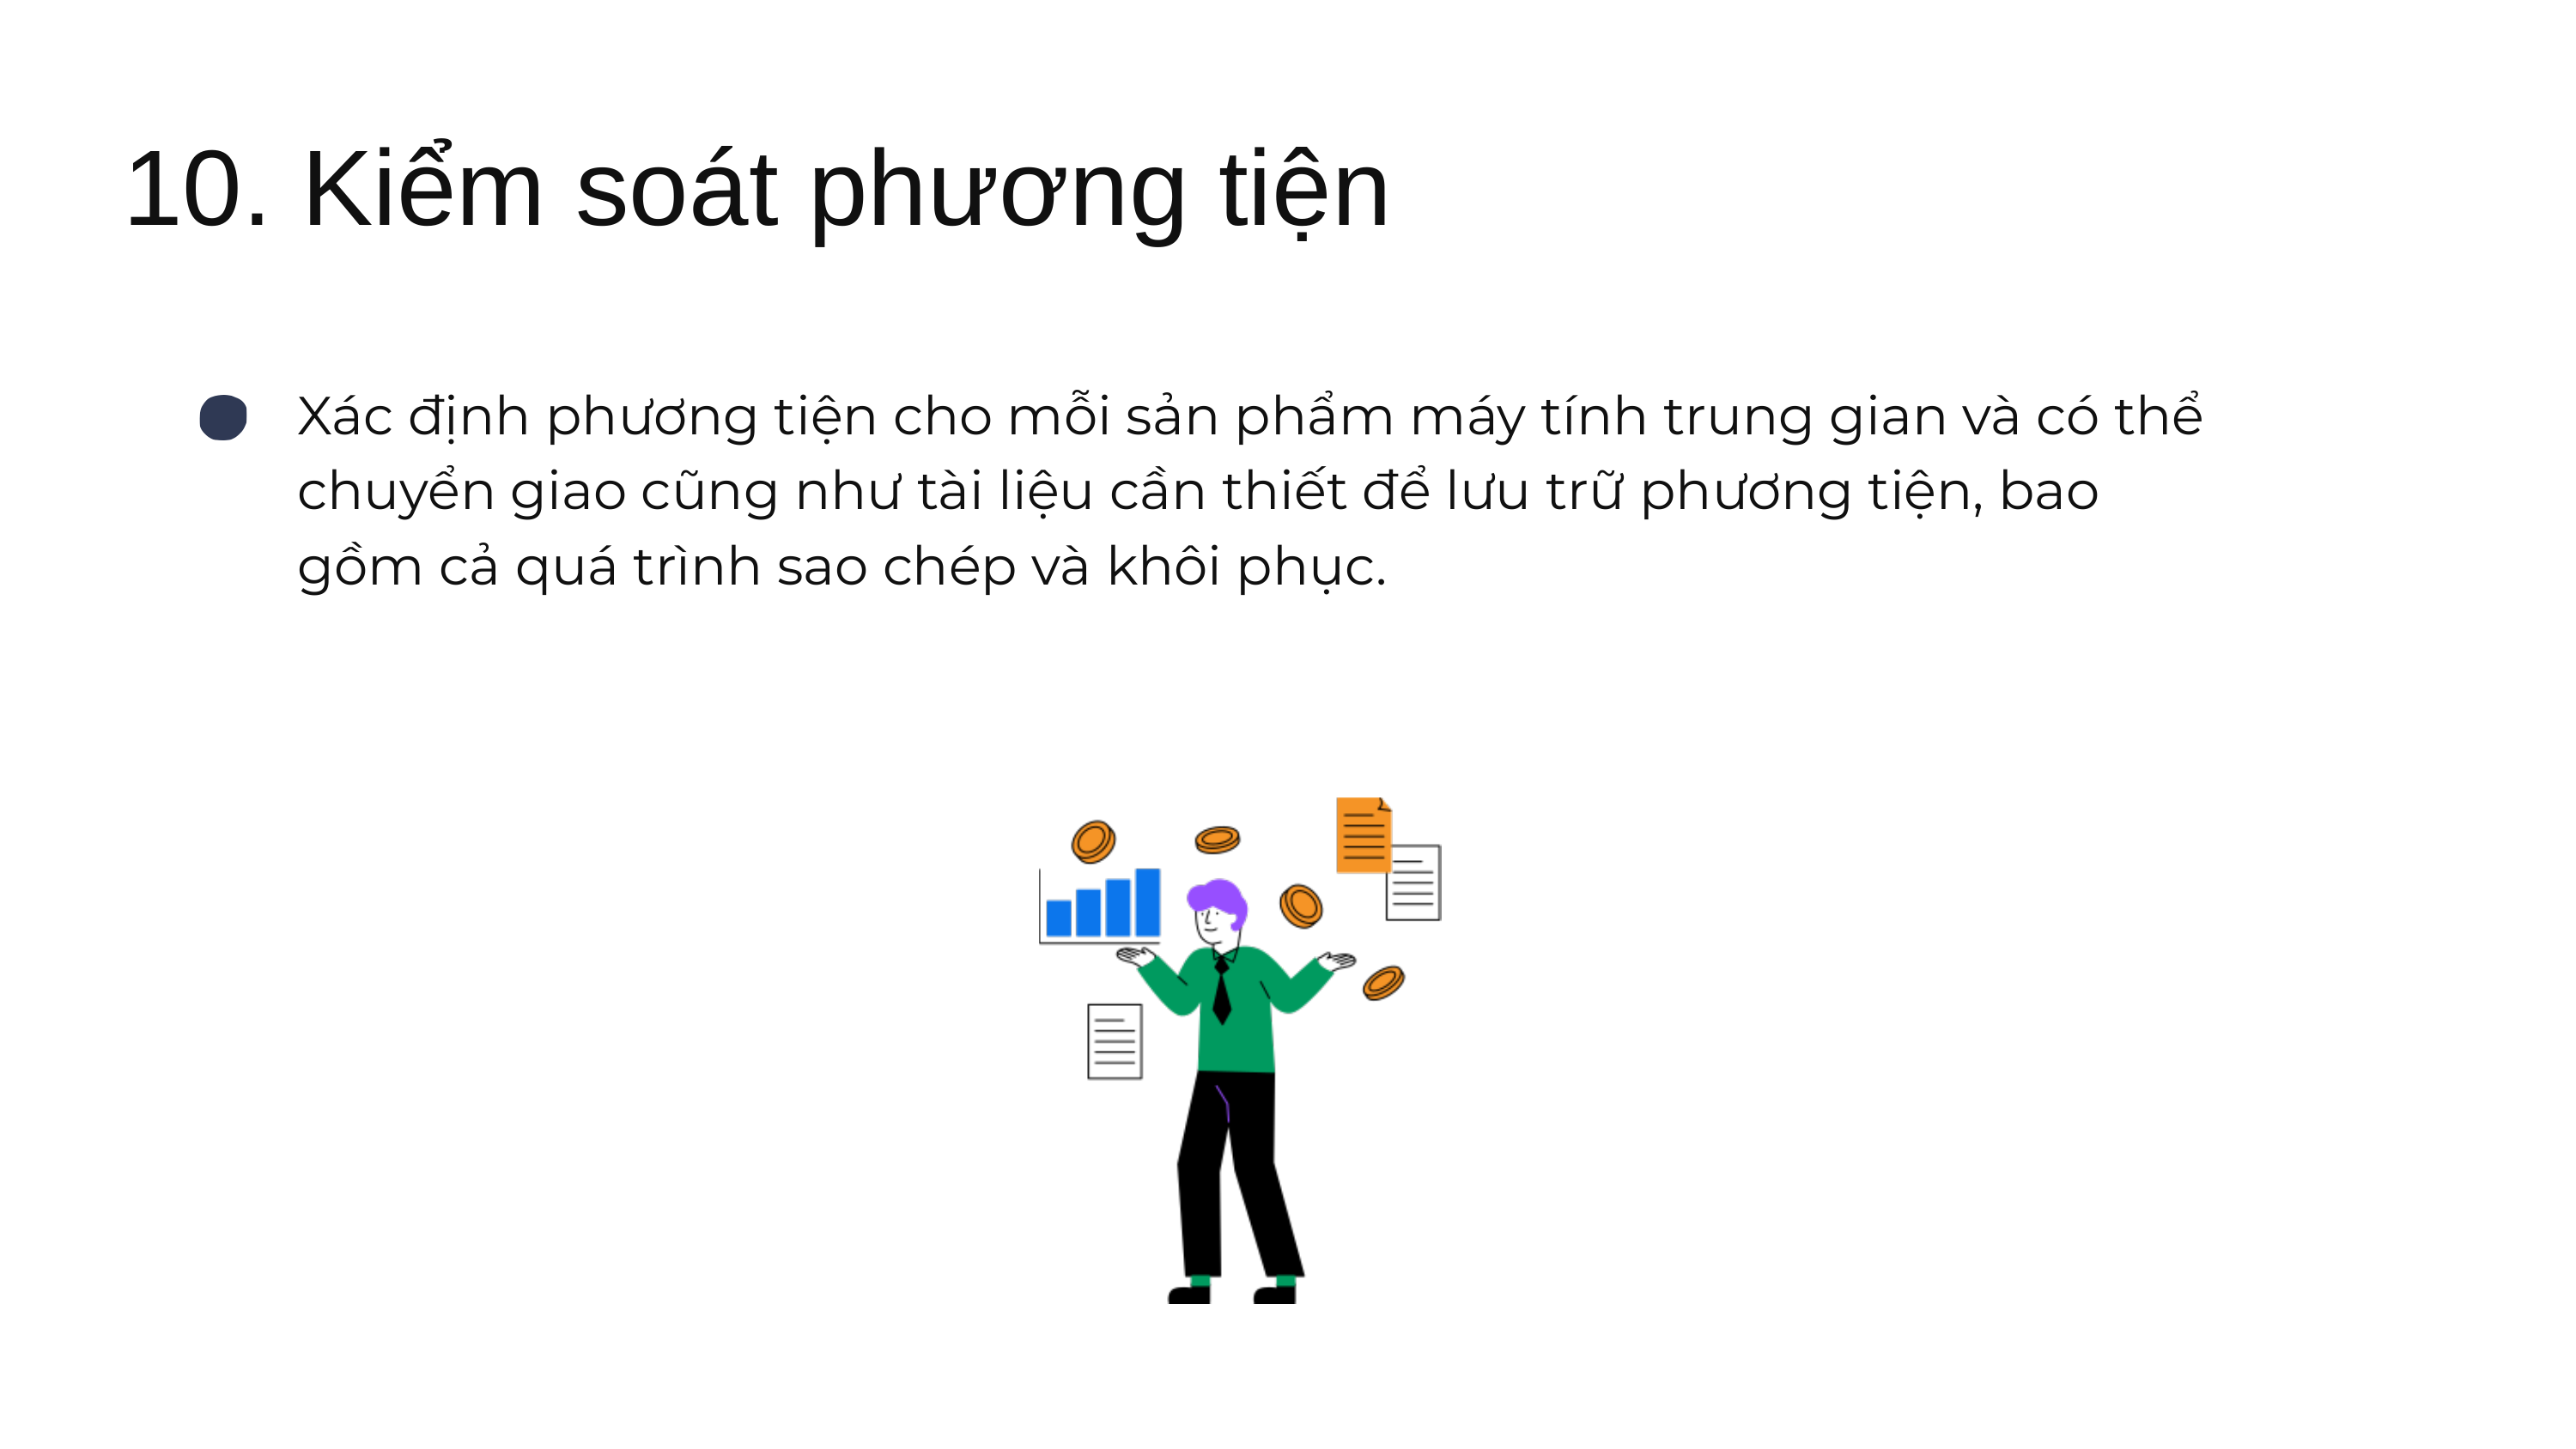

10. Kiểm soát phương tiện
Xác định phương tiện cho mỗi sản phẩm máy tính trung gian và có thể chuyển giao cũng như tài liệu cần thiết để lưu trữ phương tiện, bao gồm cả quá trình sao chép và khôi phục.